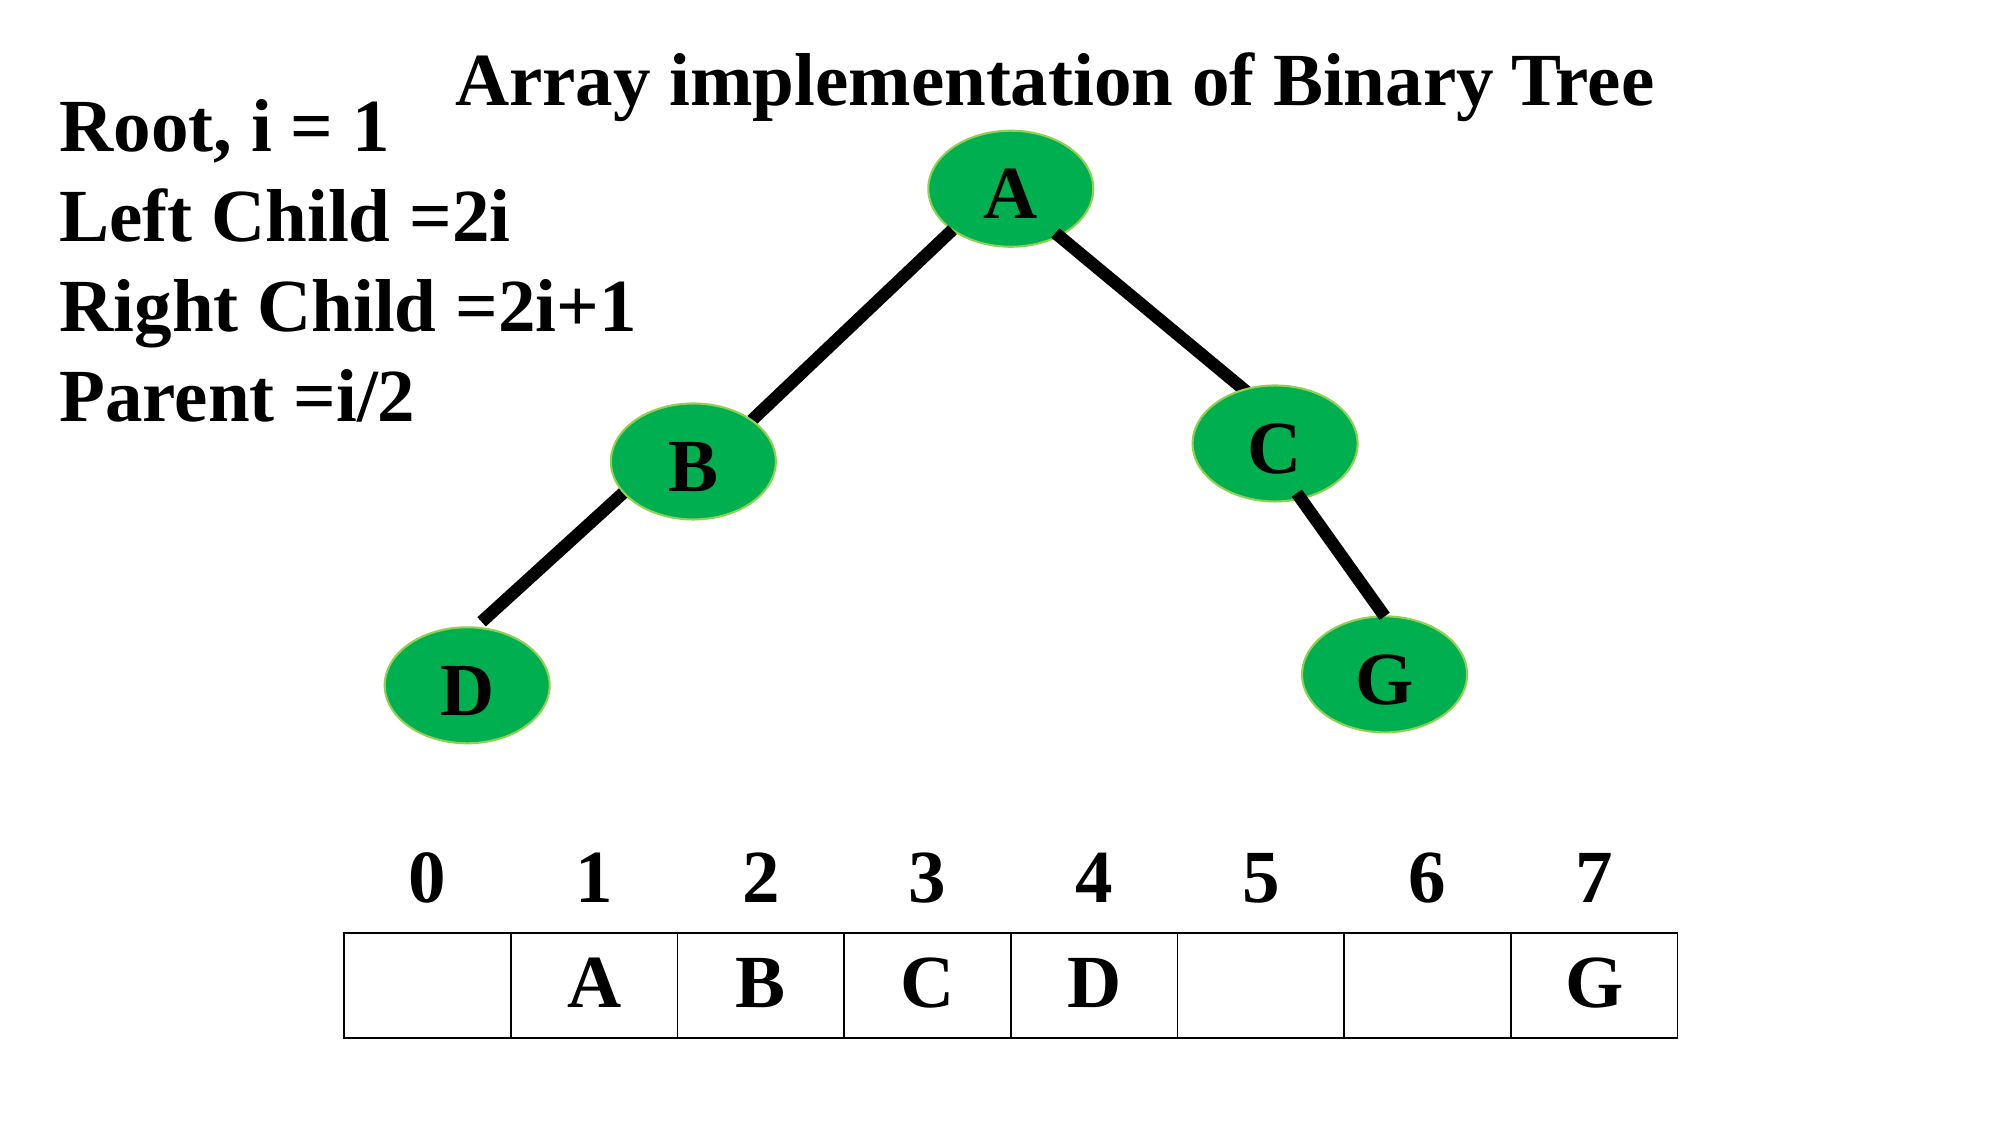

Array implementation of Binary Tree
Root, i = 1
Left Child =2i
Right Child =2i+1
Parent =i/2
A
C
B

G
D

| 0 | 1 | 2 | 3 | 4 | 5 | 6 | 7 |
| --- | --- | --- | --- | --- | --- | --- | --- |
|  | A | B | C | D |  |  | G |